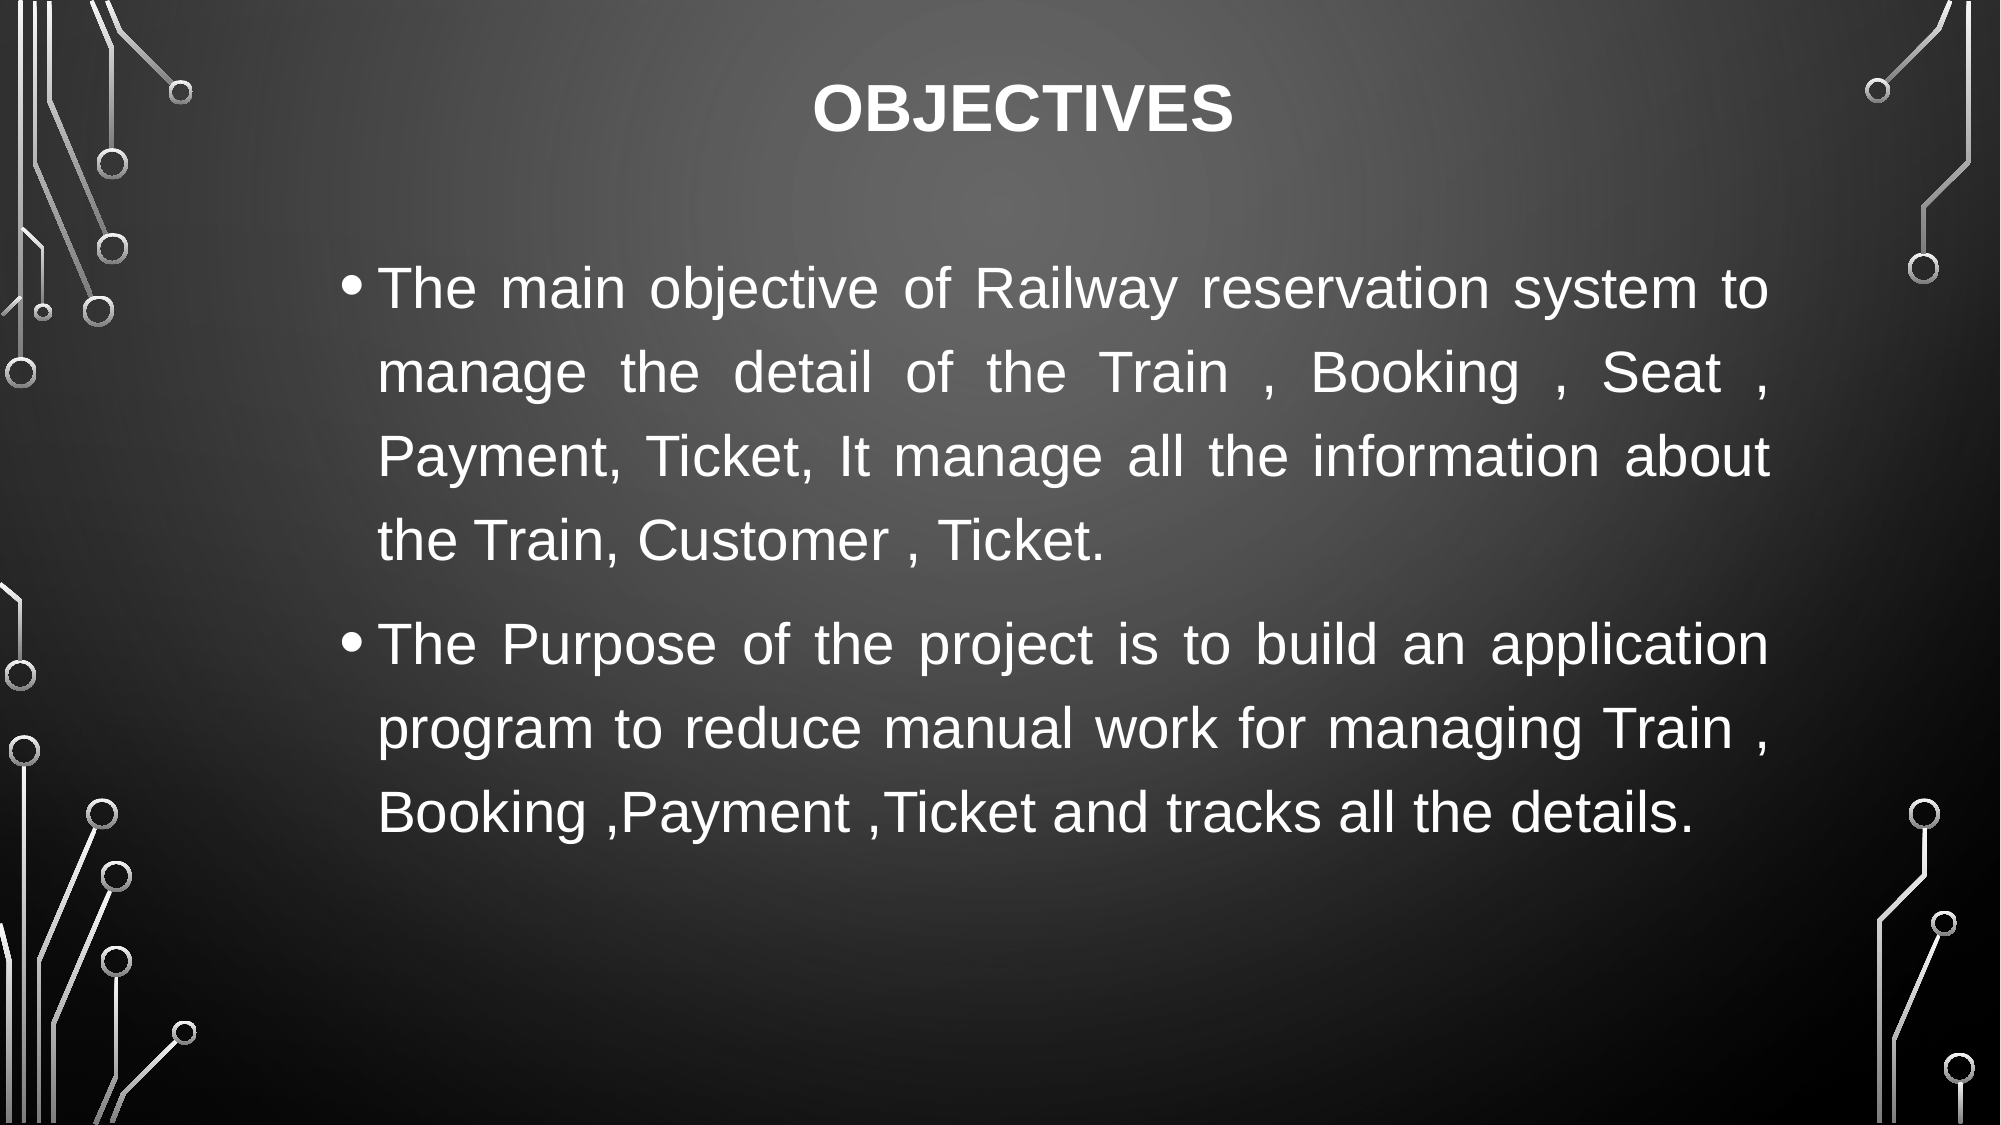

# Objectives
The main objective of Railway reservation system to manage the detail of the Train , Booking , Seat , Payment, Ticket, It manage all the information about the Train, Customer , Ticket.
The Purpose of the project is to build an application program to reduce manual work for managing Train , Booking ,Payment ,Ticket and tracks all the details.